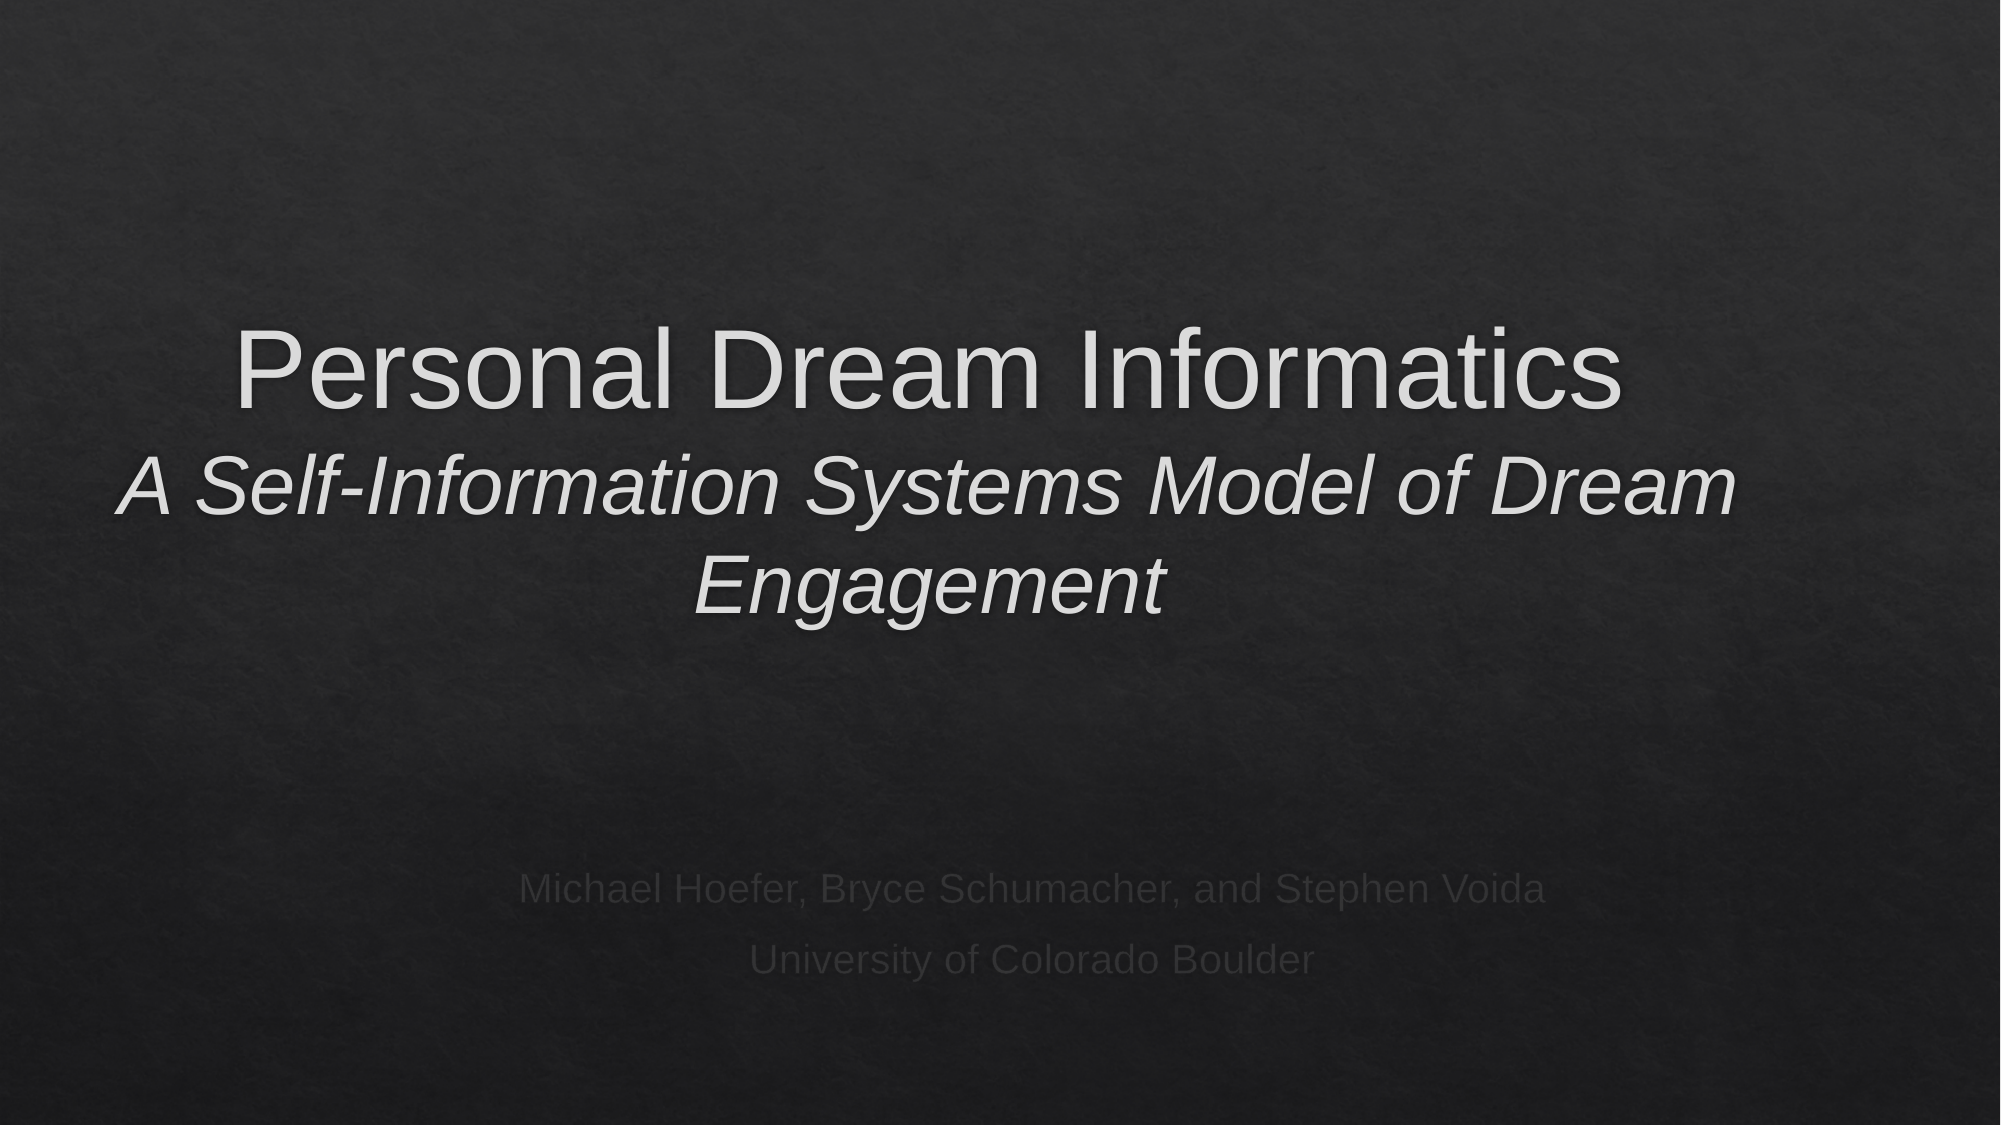

# Personal Dream Informatics A Self-Information Systems Model of Dream Engagement
Michael Hoefer, Bryce Schumacher, and Stephen Voida
University of Colorado Boulder